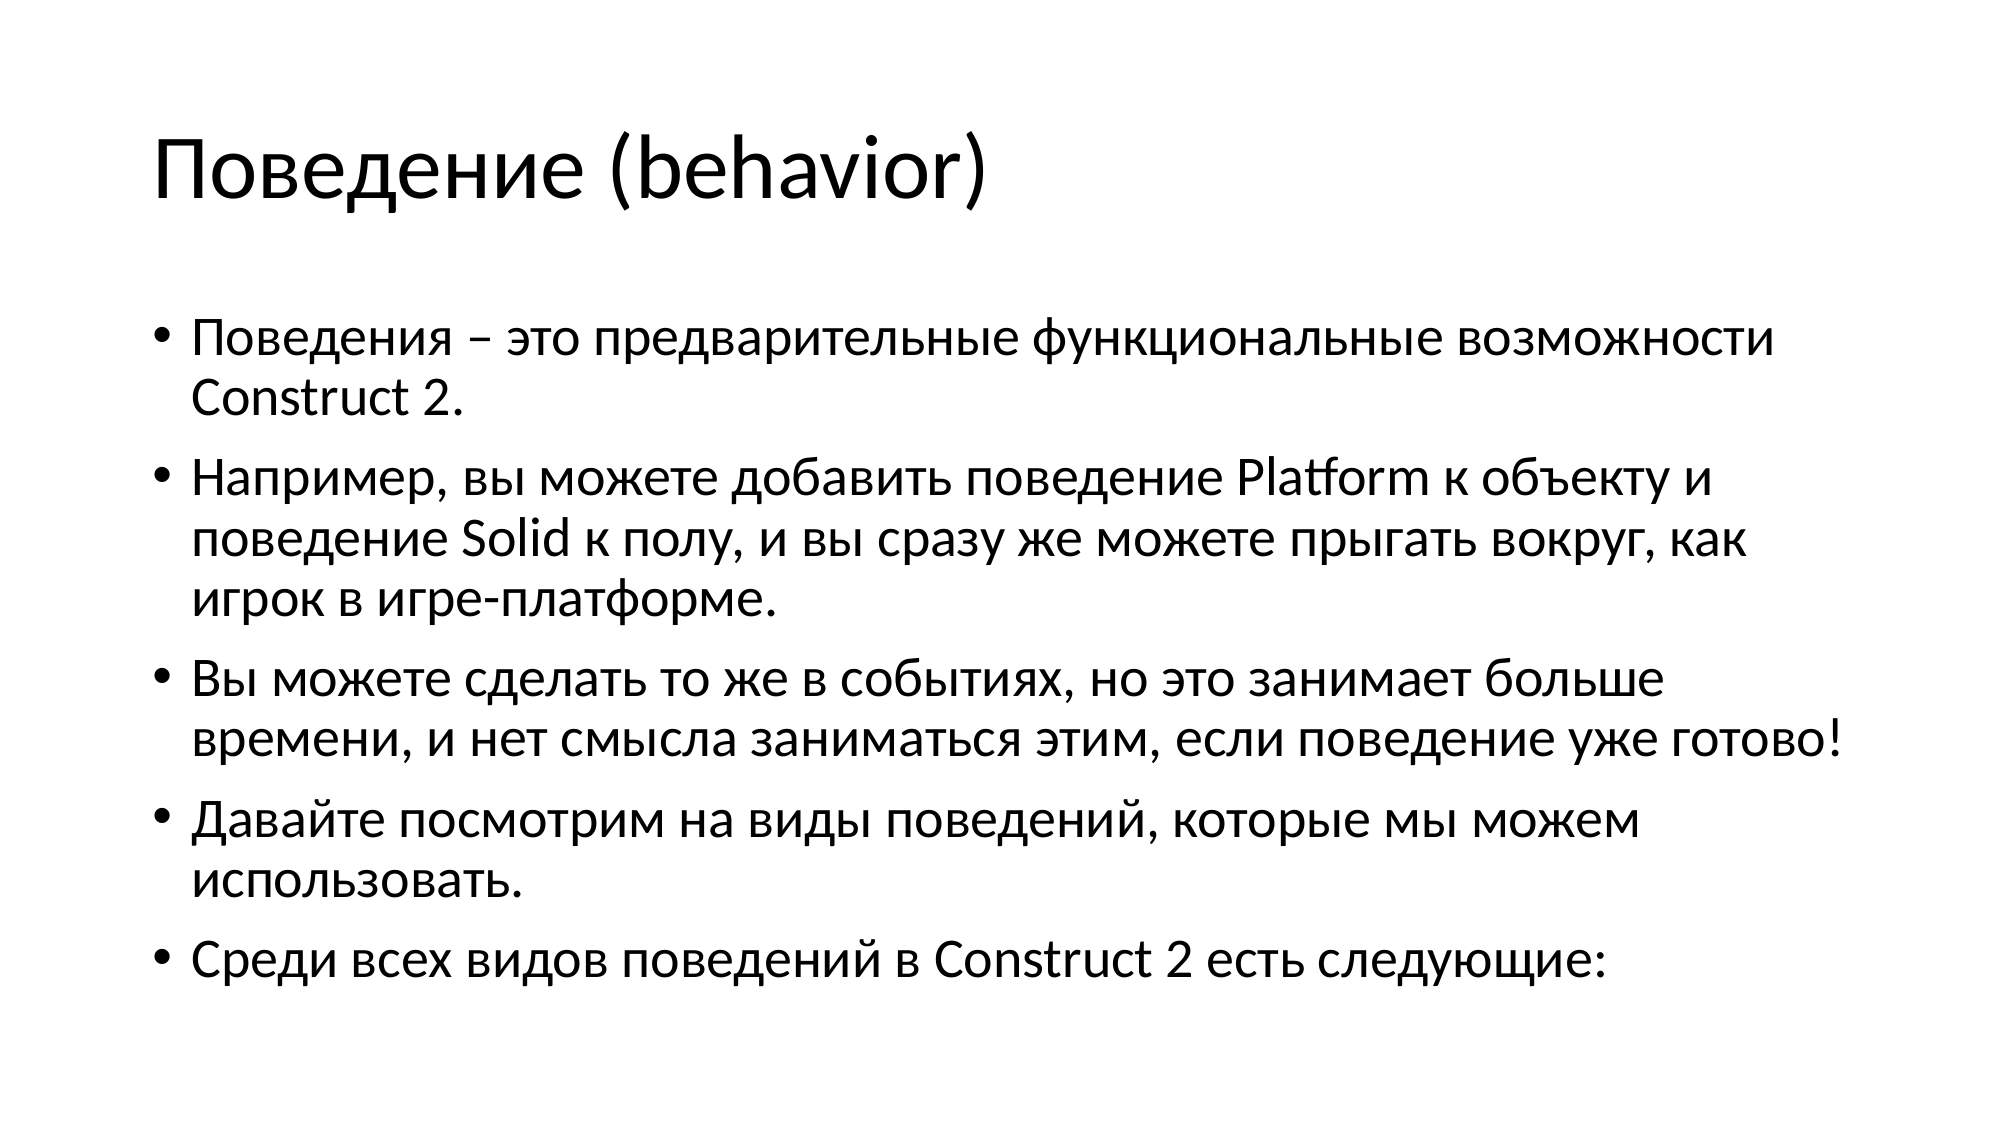

# Поведение (behavior)
Поведения – это предварительные функциональные возможности Construct 2.
Например, вы можете добавить поведение Platform к объекту и поведение Solid к полу, и вы сразу же можете прыгать вокруг, как игрок в игре-платформе.
Вы можете сделать то же в событиях, но это занимает больше времени, и нет смысла заниматься этим, если поведение уже готово!
Давайте посмотрим на виды поведений, которые мы можем использовать.
Среди всех видов поведений в Construct 2 есть следующие: